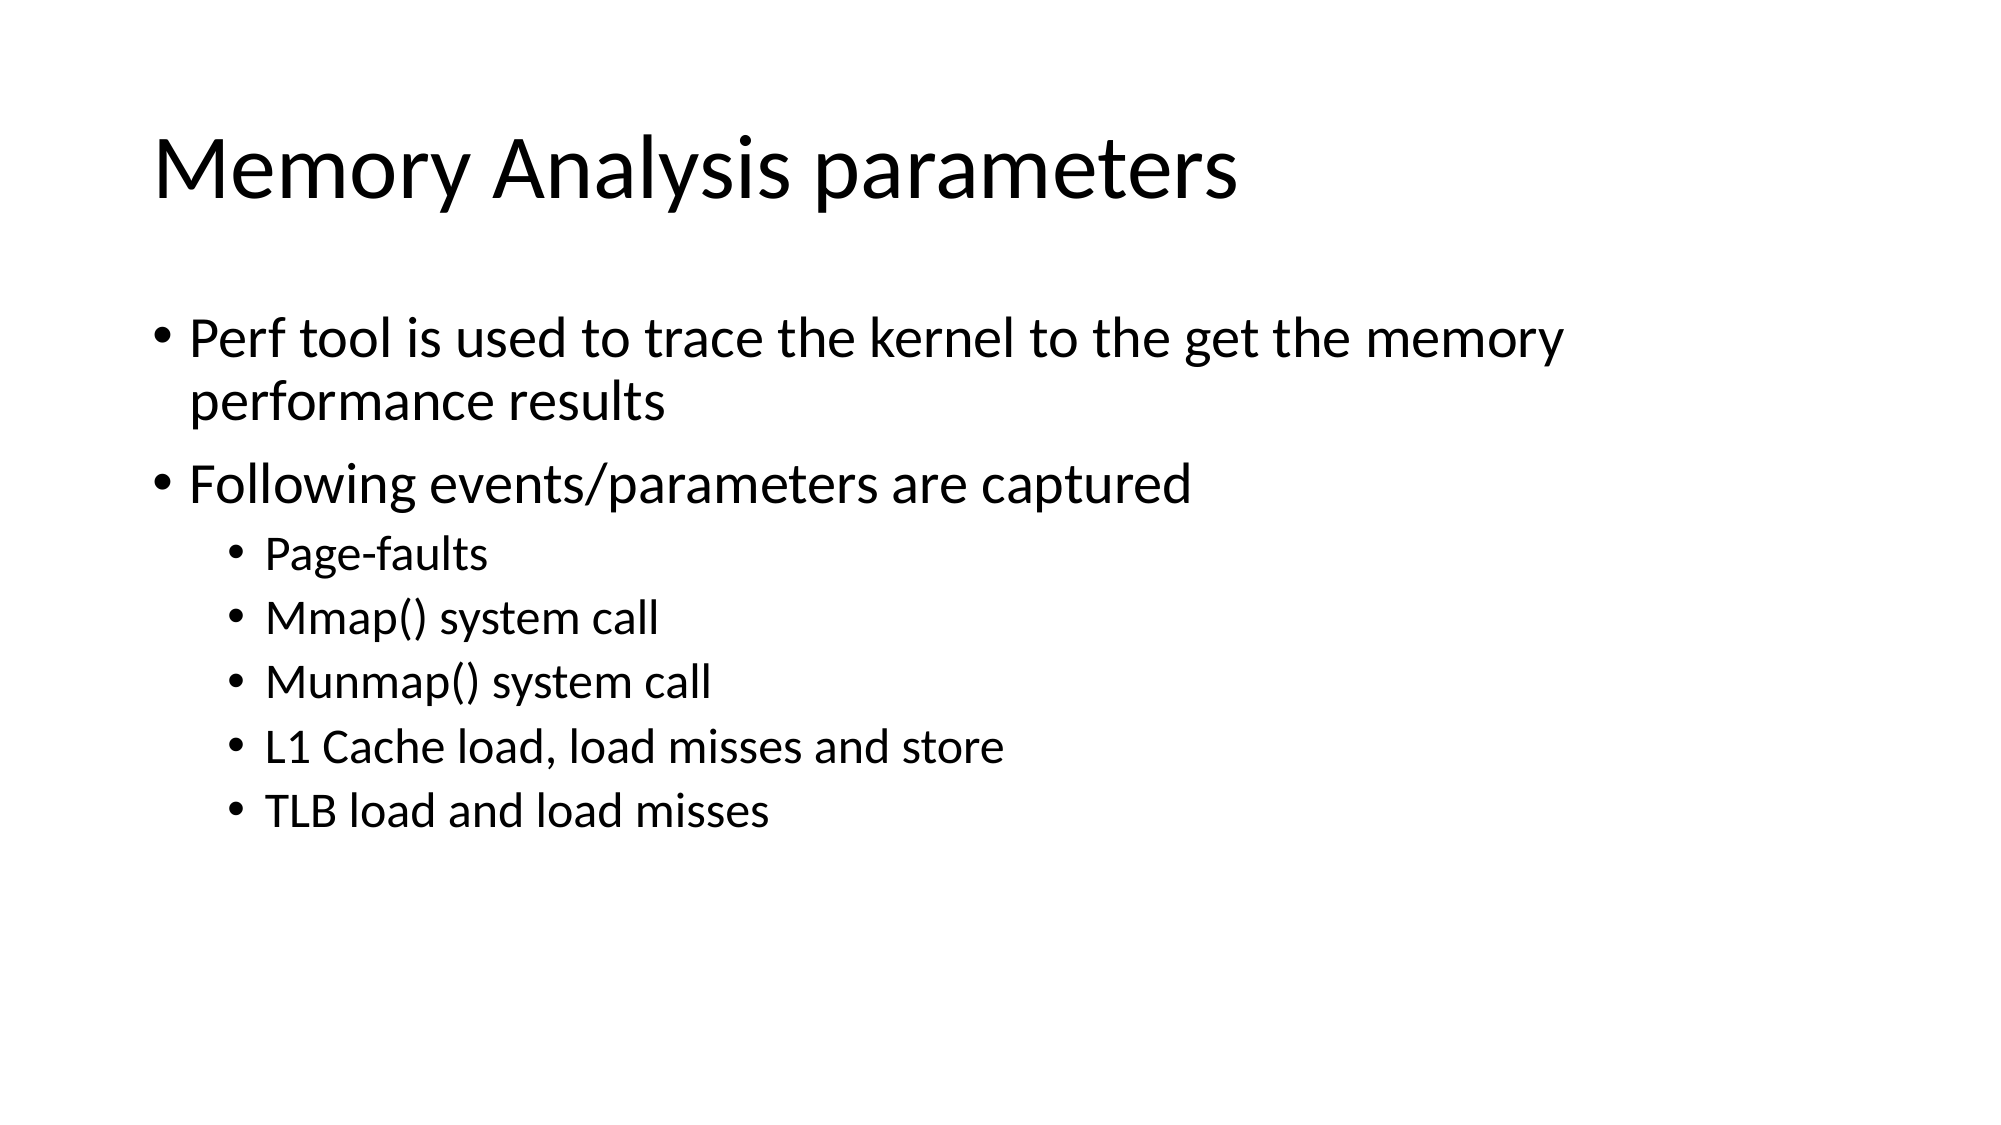

# Memory Analysis parameters
Perf tool is used to trace the kernel to the get the memory performance results
Following events/parameters are captured
Page-faults
Mmap() system call
Munmap() system call
L1 Cache load, load misses and store
TLB load and load misses